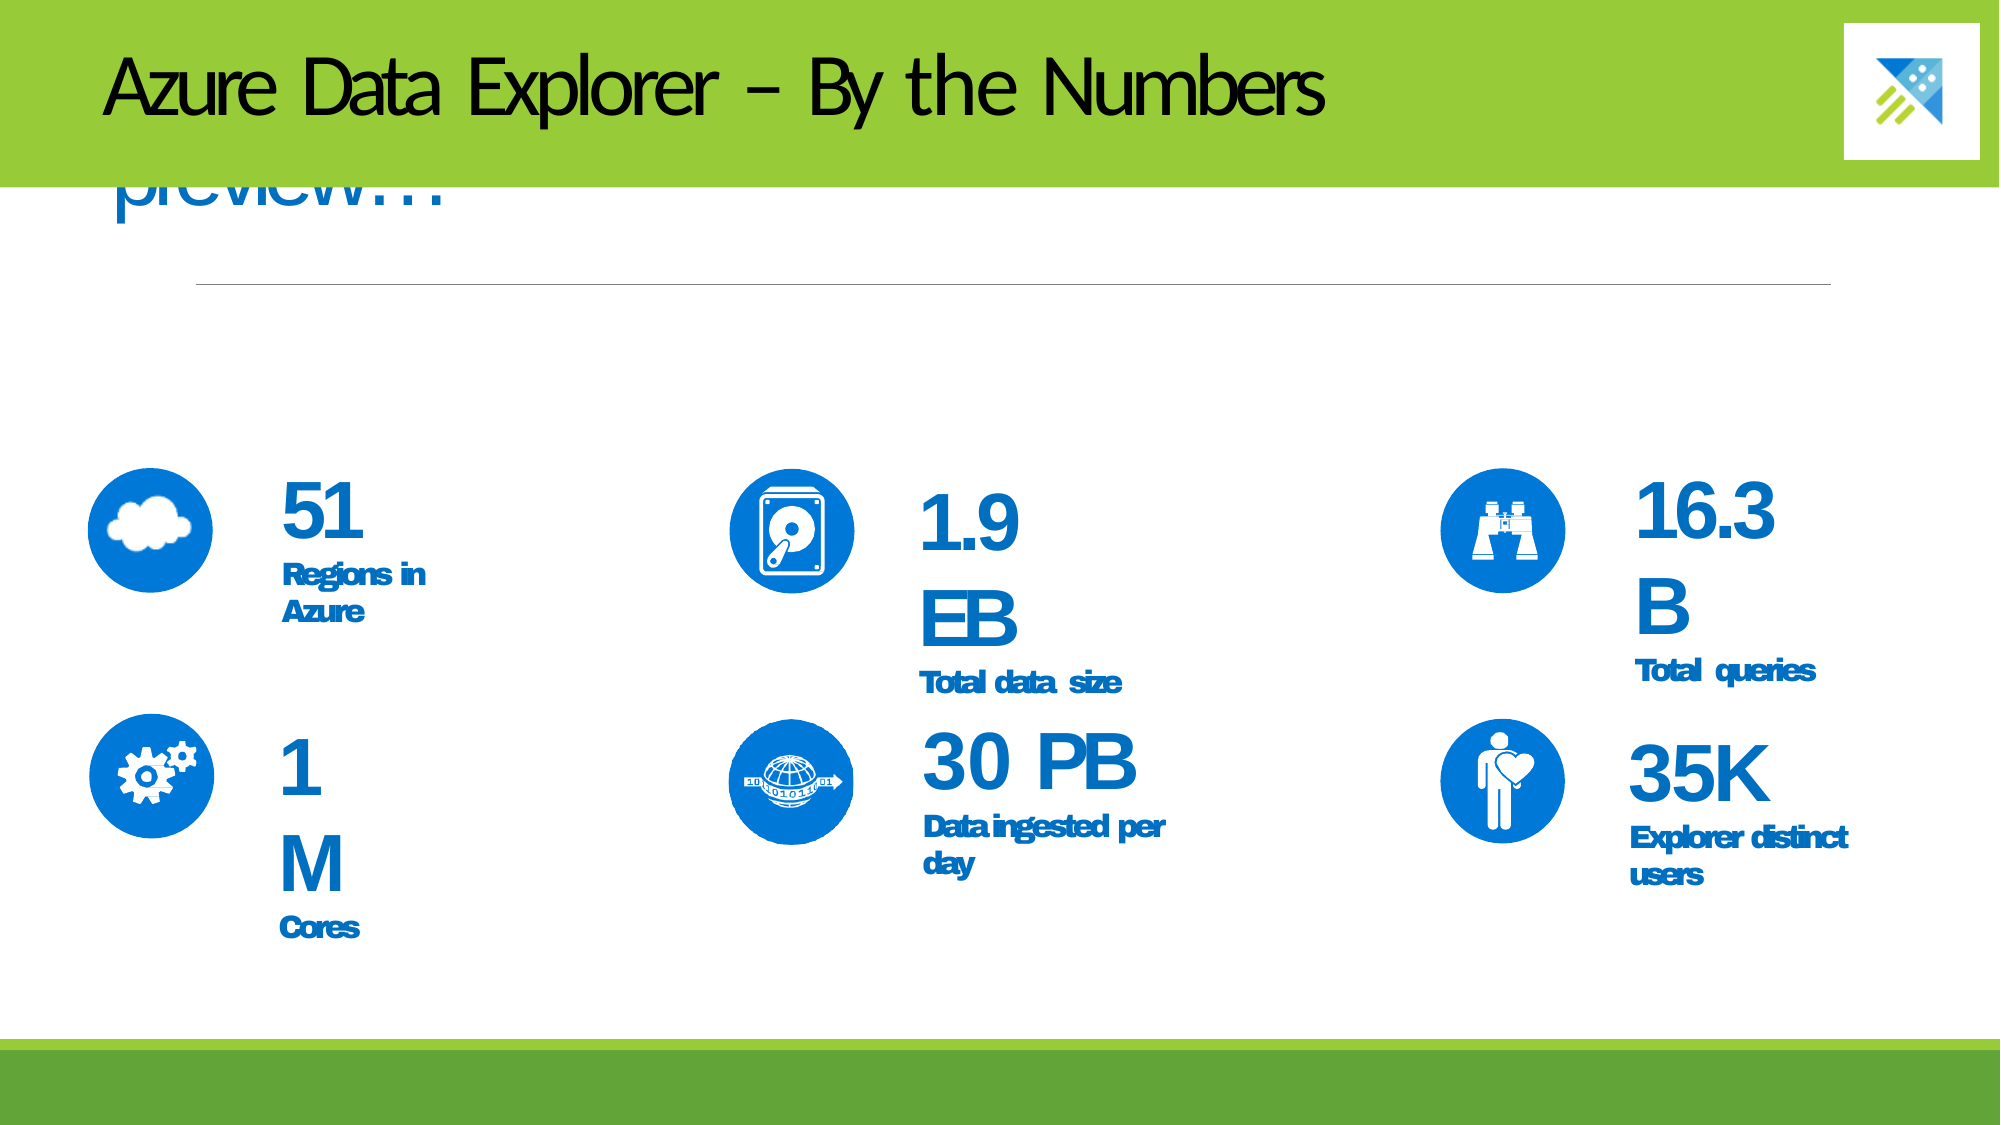

# Azure Data Explorer – By the Numbers

Not a typical preview…

51
Regions in Azure
16.3B
Total queries

1.9 EB
Total data size
30 PB
Data ingested per day

1M
Cores

35K
Explorer distinct users